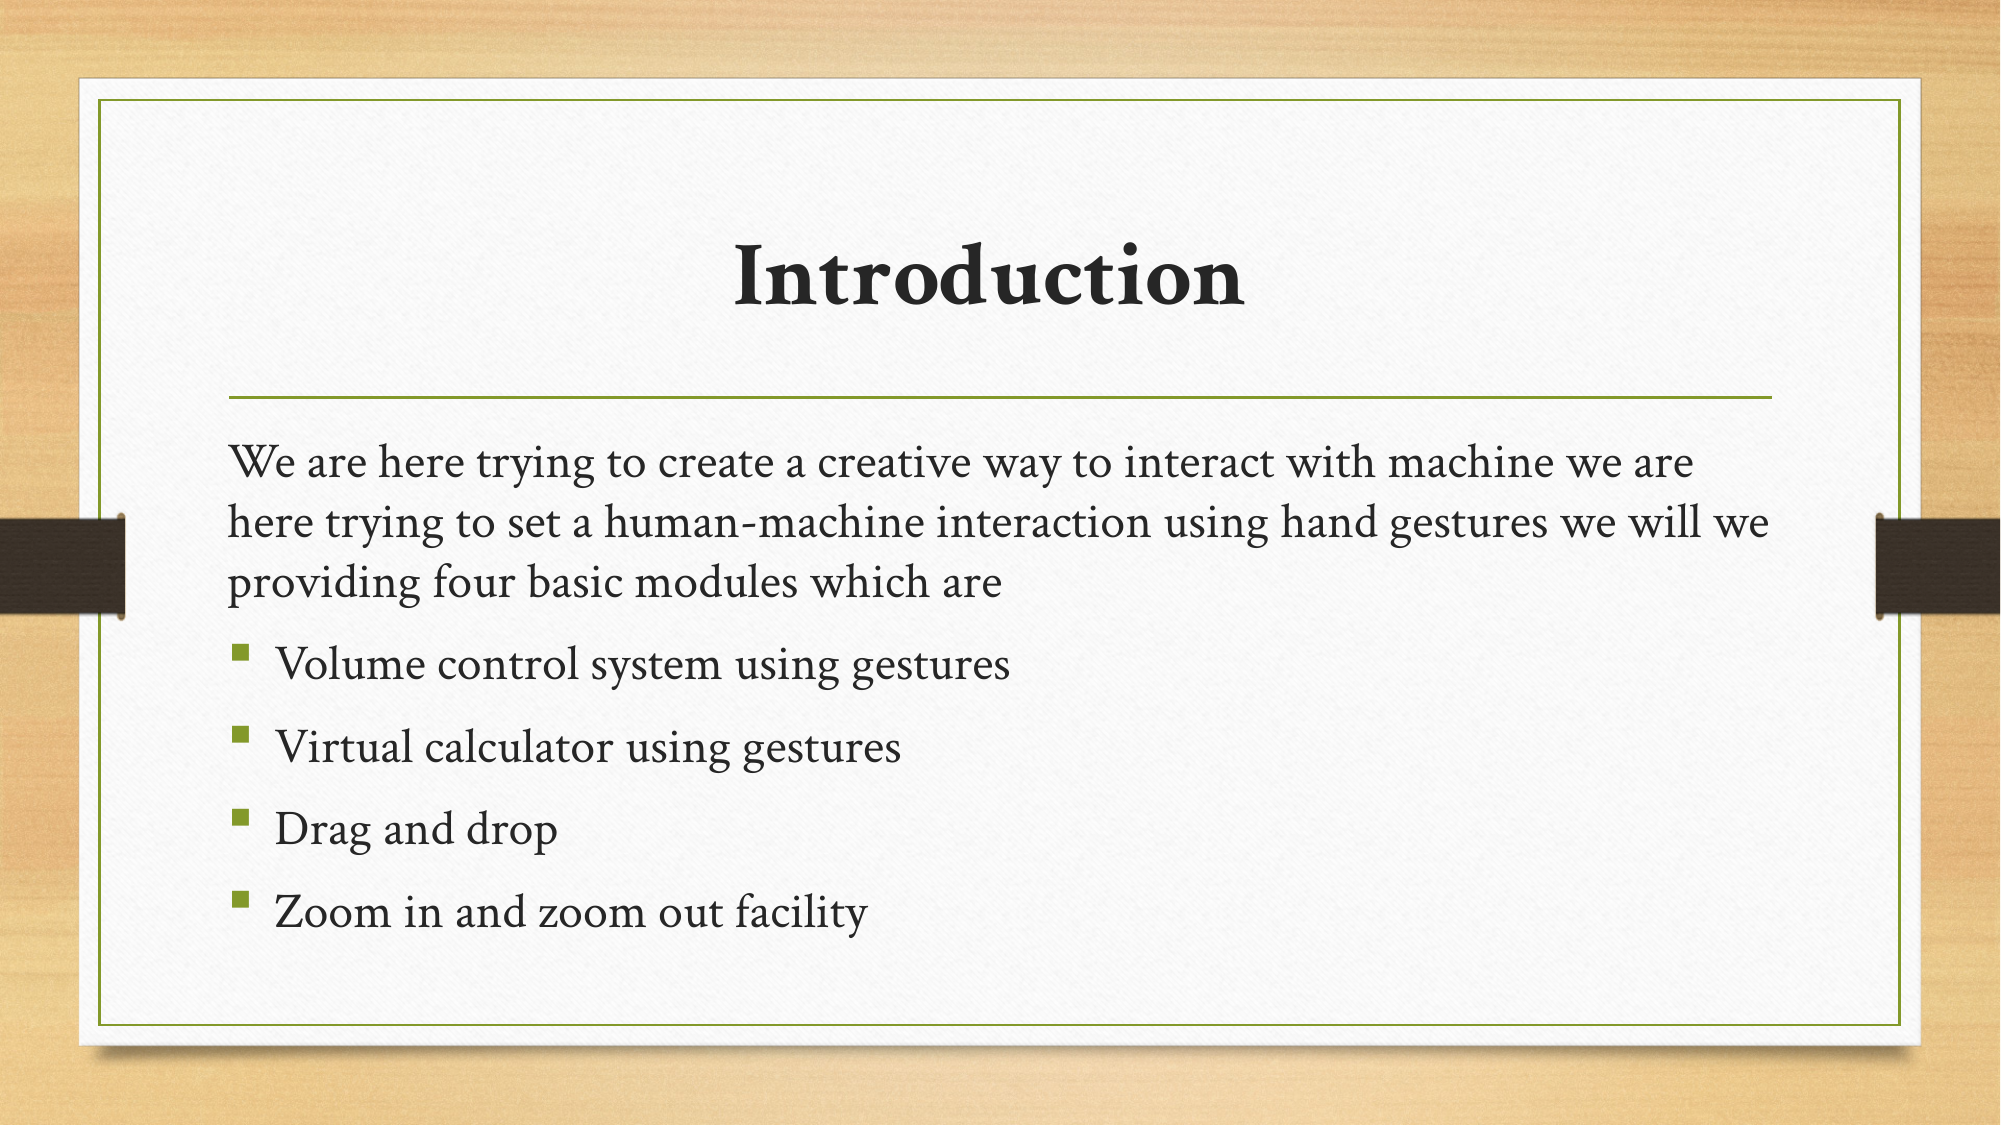

# Introduction
We are here trying to create a creative way to interact with machine we are here trying to set a human-machine interaction using hand gestures we will we providing four basic modules which are
Volume control system using gestures
Virtual calculator using gestures
Drag and drop
Zoom in and zoom out facility